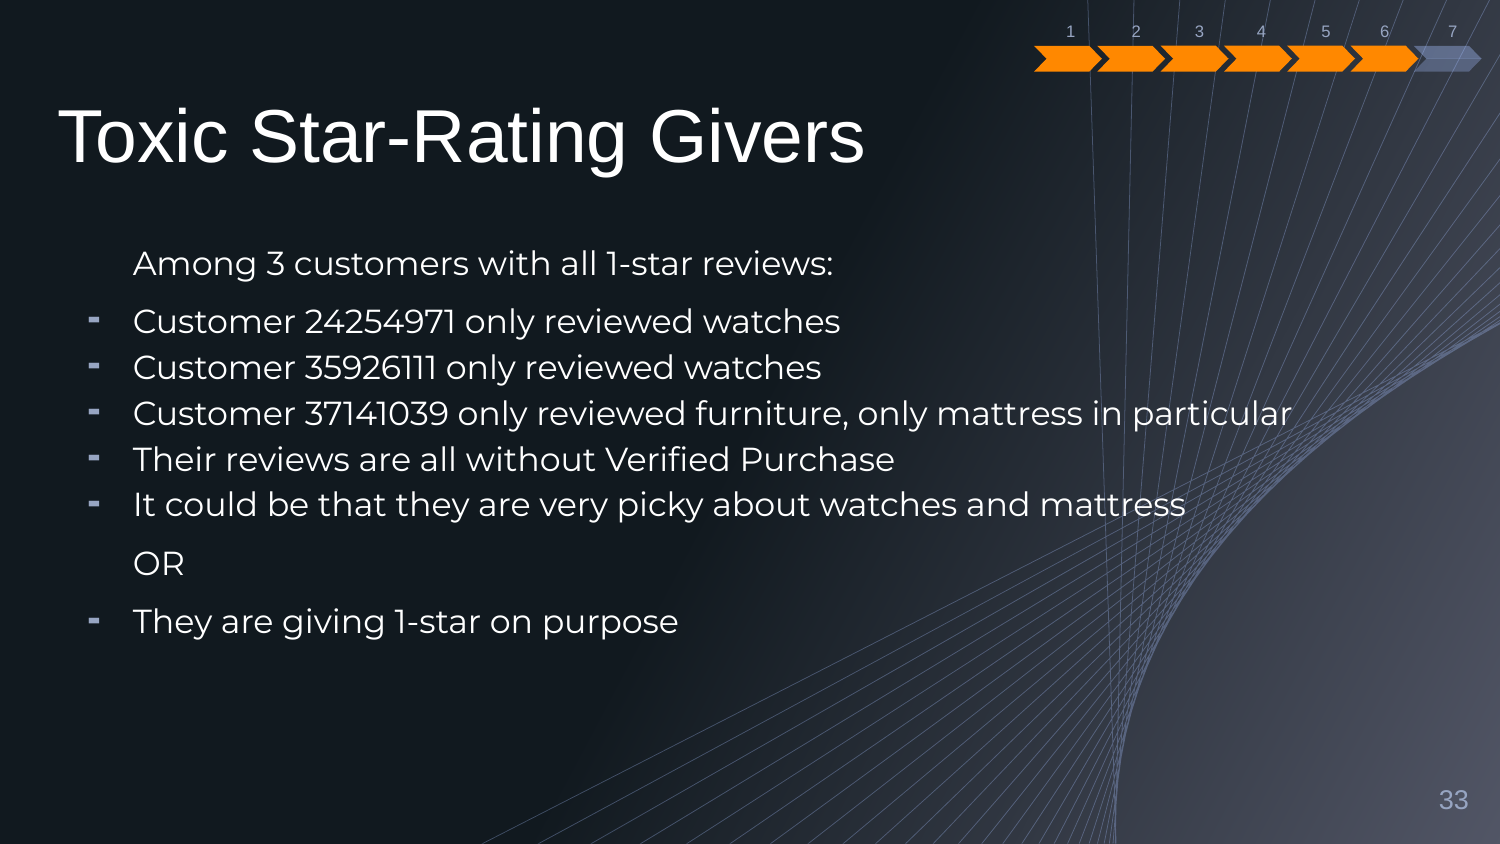

6

4

3

5

7

1

2

# Toxic Star-Rating Givers
Among 3 customers with all 1-star reviews:
Customer 24254971 only reviewed watches
Customer 35926111 only reviewed watches
Customer 37141039 only reviewed furniture, only mattress in particular
Their reviews are all without Verified Purchase
It could be that they are very picky about watches and mattress
OR
They are giving 1-star on purpose
33